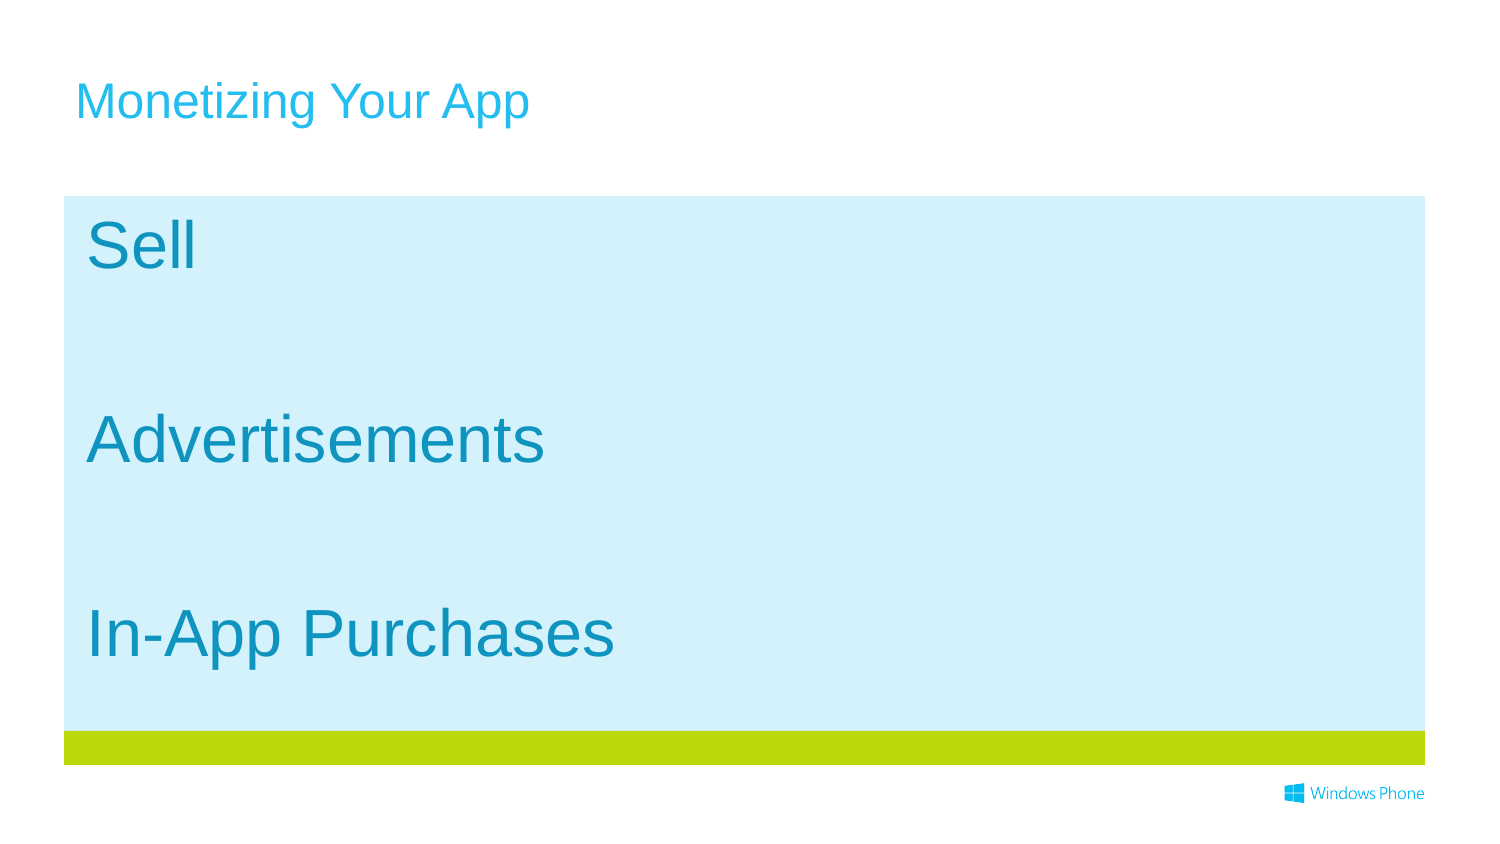

# Monetizing Your App

Sell

Advertisements

In-App Purchases